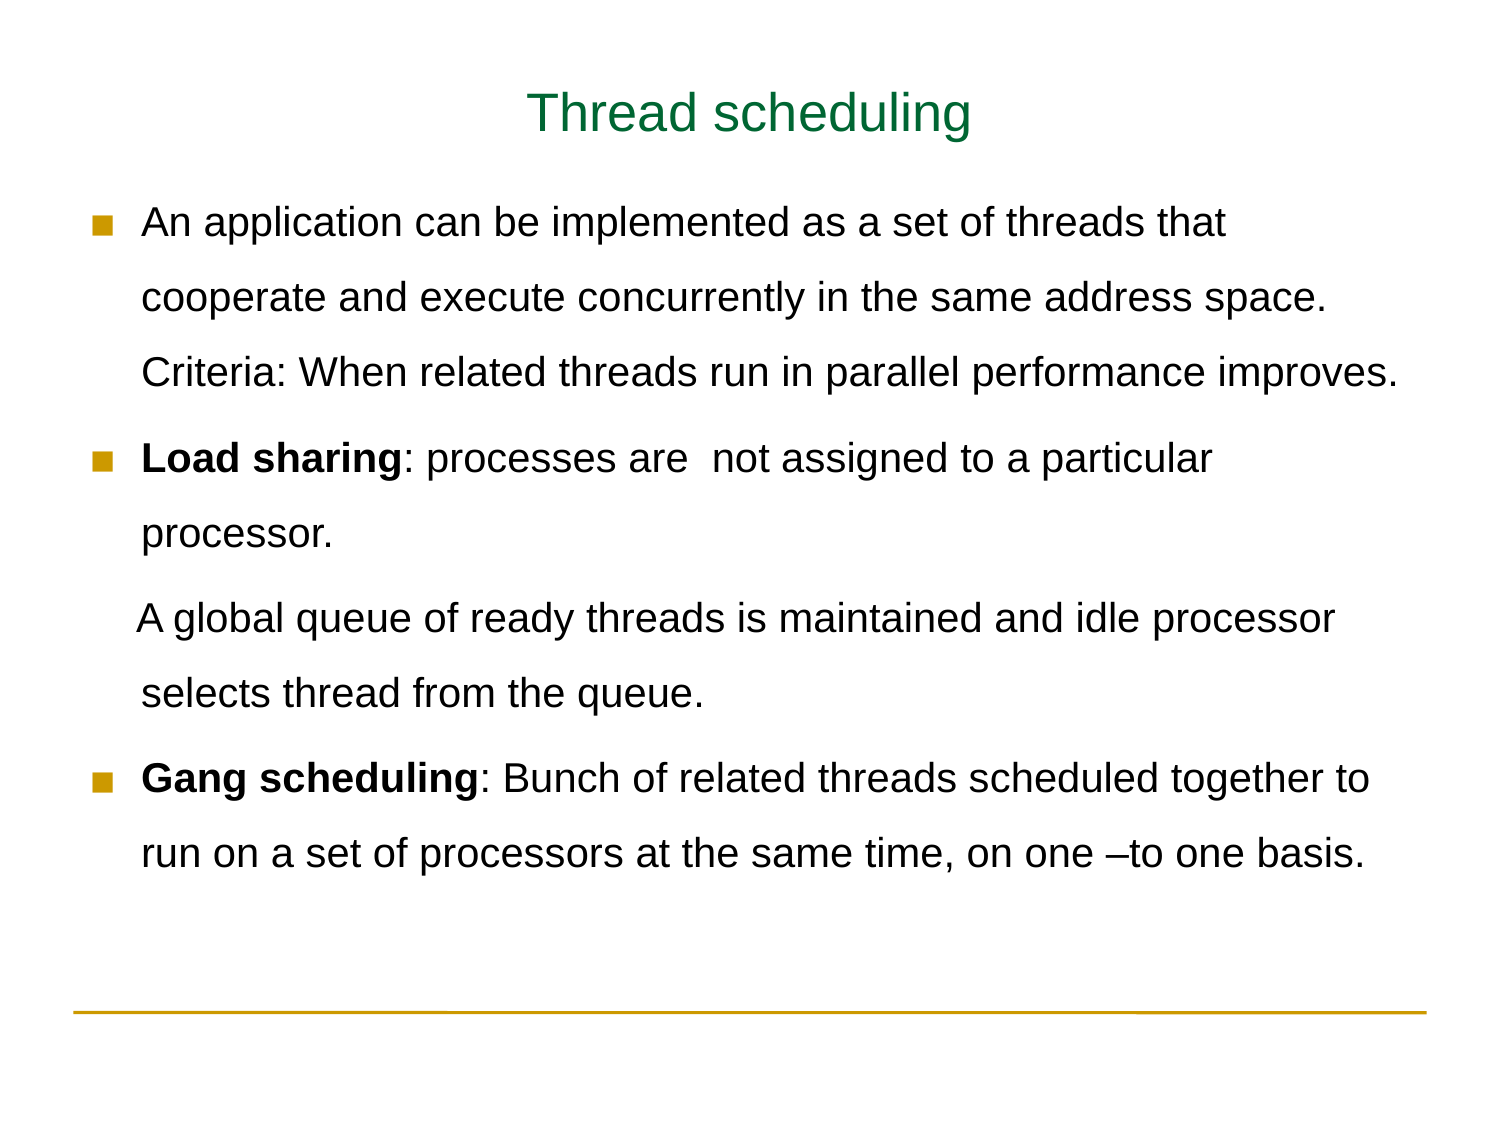

Thread scheduling
An application can be implemented as a set of threads that cooperate and execute concurrently in the same address space. Criteria: When related threads run in parallel performance improves.
Load sharing: processes are  not assigned to a particular processor.
    A global queue of ready threads is maintained and idle processor selects thread from the queue.
Gang scheduling: Bunch of related threads scheduled together to run on a set of processors at the same time, on one –to one basis.